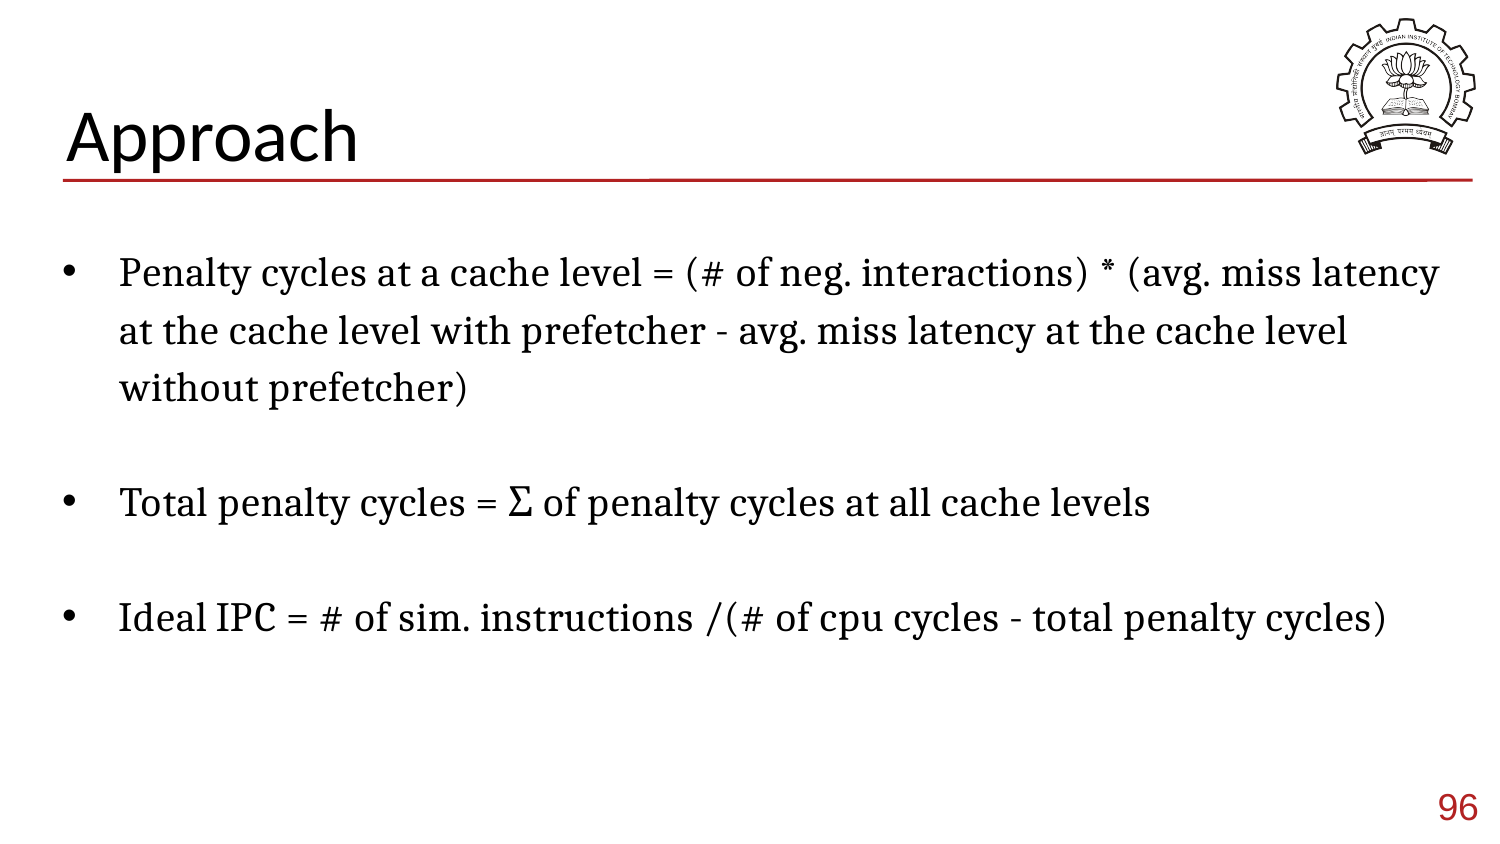

# Approach
Penalty cycles at a cache level = (# of neg. interactions) * (avg. miss latency at the cache level with prefetcher - avg. miss latency at the cache level without prefetcher)

Total penalty cycles = Σ of penalty cycles at all cache levels

Ideal IPC = # of sim. instructions /(# of cpu cycles - total penalty cycles)
96